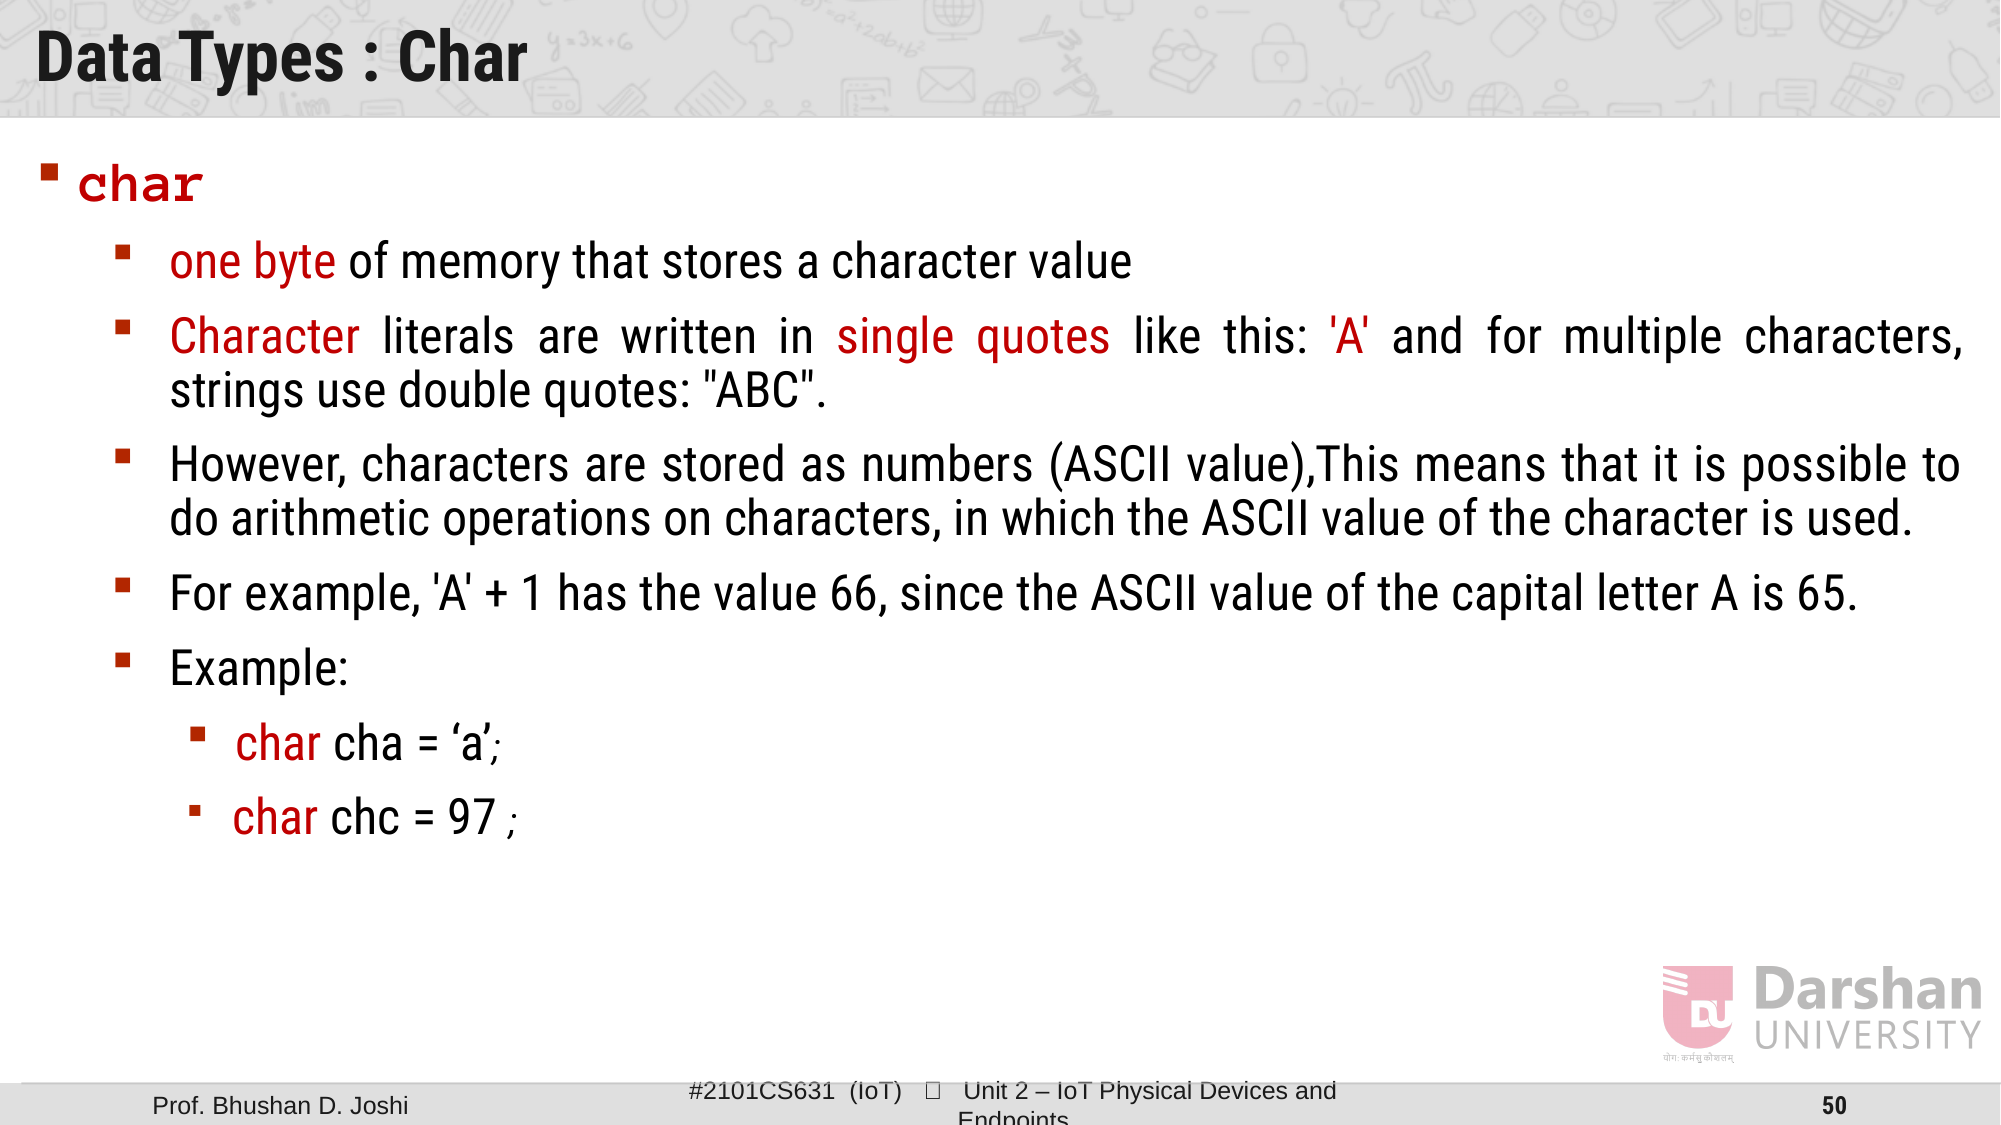

# Data Types : Char
char
one byte of memory that stores a character value
Character literals are written in single quotes like this: 'A' and for multiple characters, strings use double quotes: "ABC".
However, characters are stored as numbers (ASCII value),This means that it is possible to do arithmetic operations on characters, in which the ASCII value of the character is used.
For example, 'A' + 1 has the value 66, since the ASCII value of the capital letter A is 65.
Example:
 char cha = ‘a’;
 char chc = 97 ;